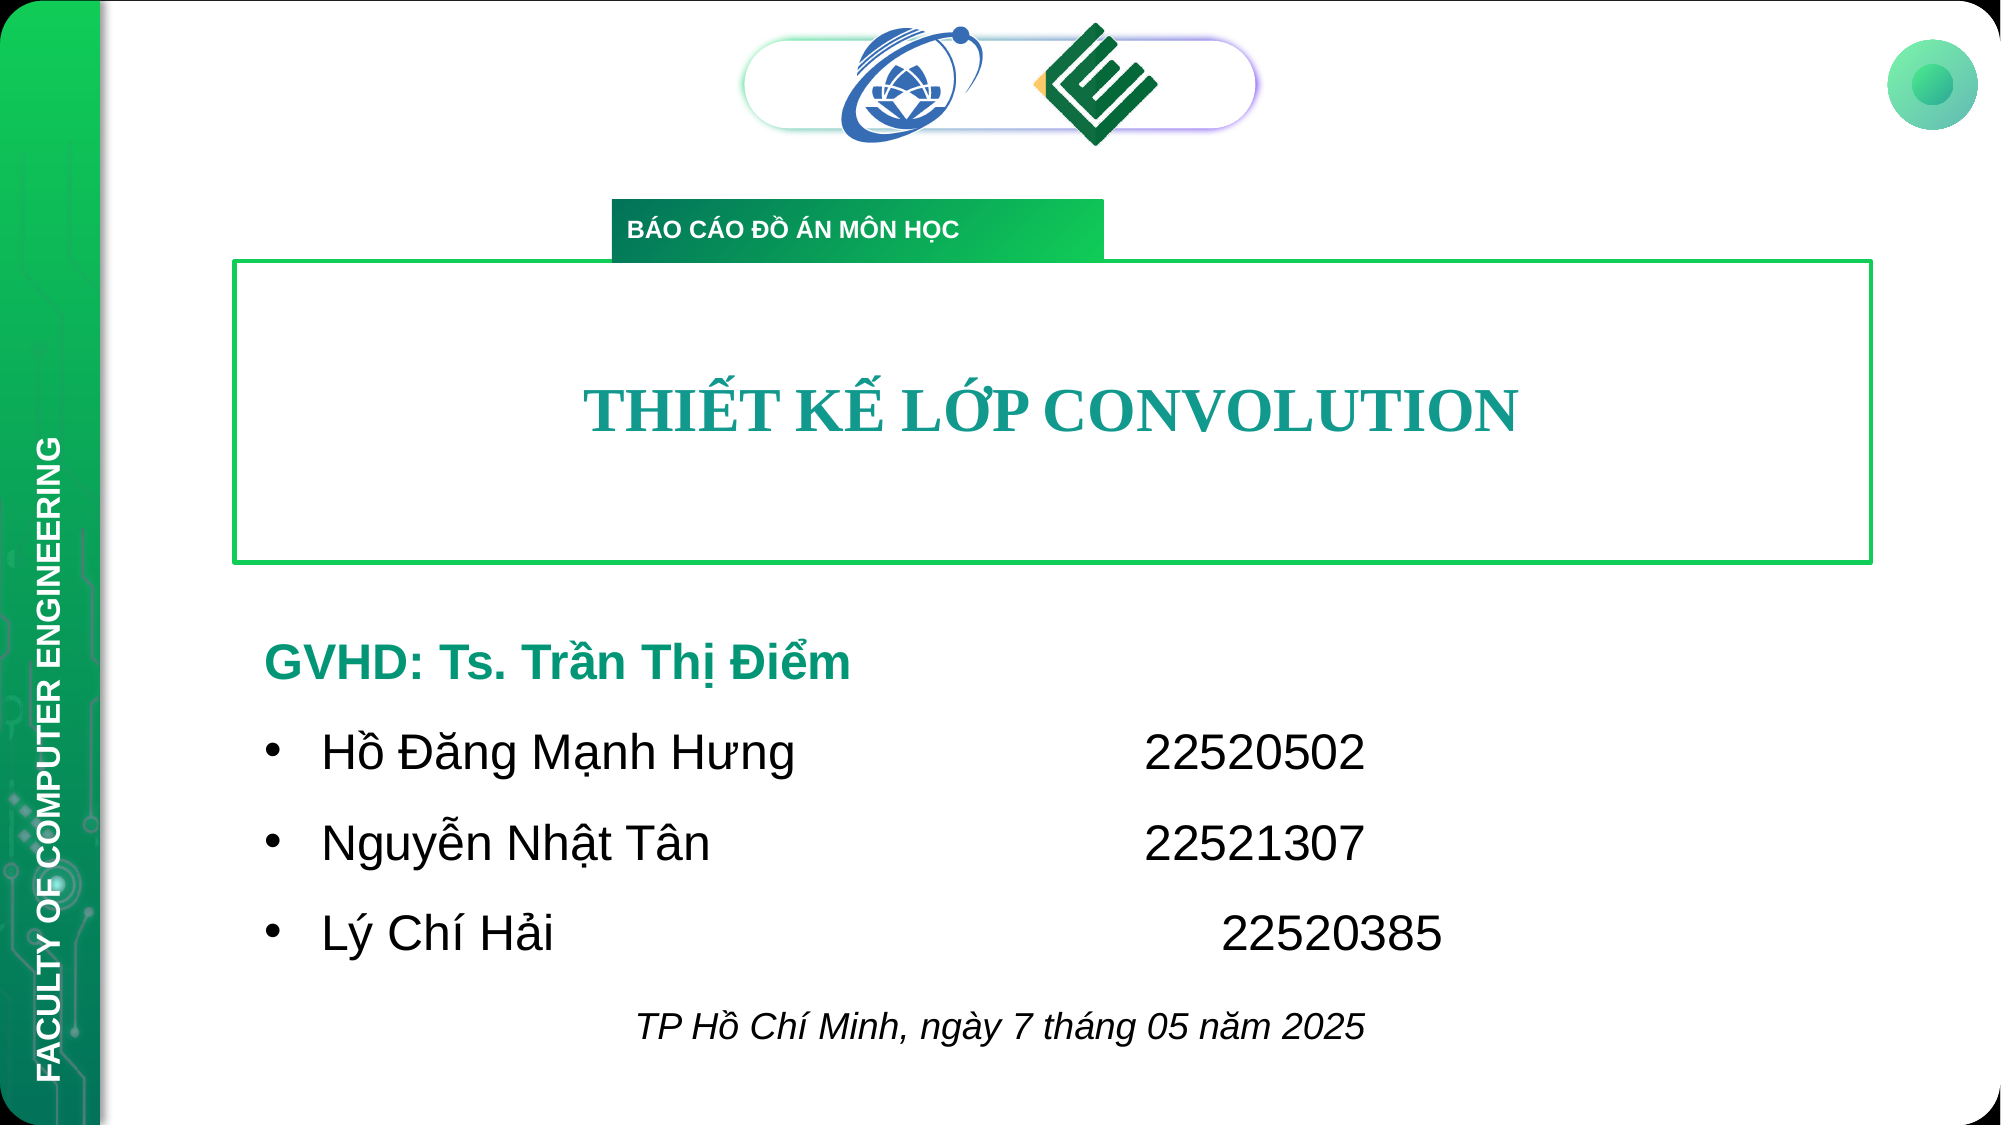

BÁO CÁO ĐỒ ÁN MÔN HỌC
# THIẾT KẾ LỚP CONVOLUTION
GVHD: Ts. Trần Thị Điểm
Hồ Đăng Mạnh Hưng	22520502
Nguyễn Nhật Tân	22521307
Lý Chí Hải		22520385
TP Hồ Chí Minh, ngày 7 tháng 05 năm 2025